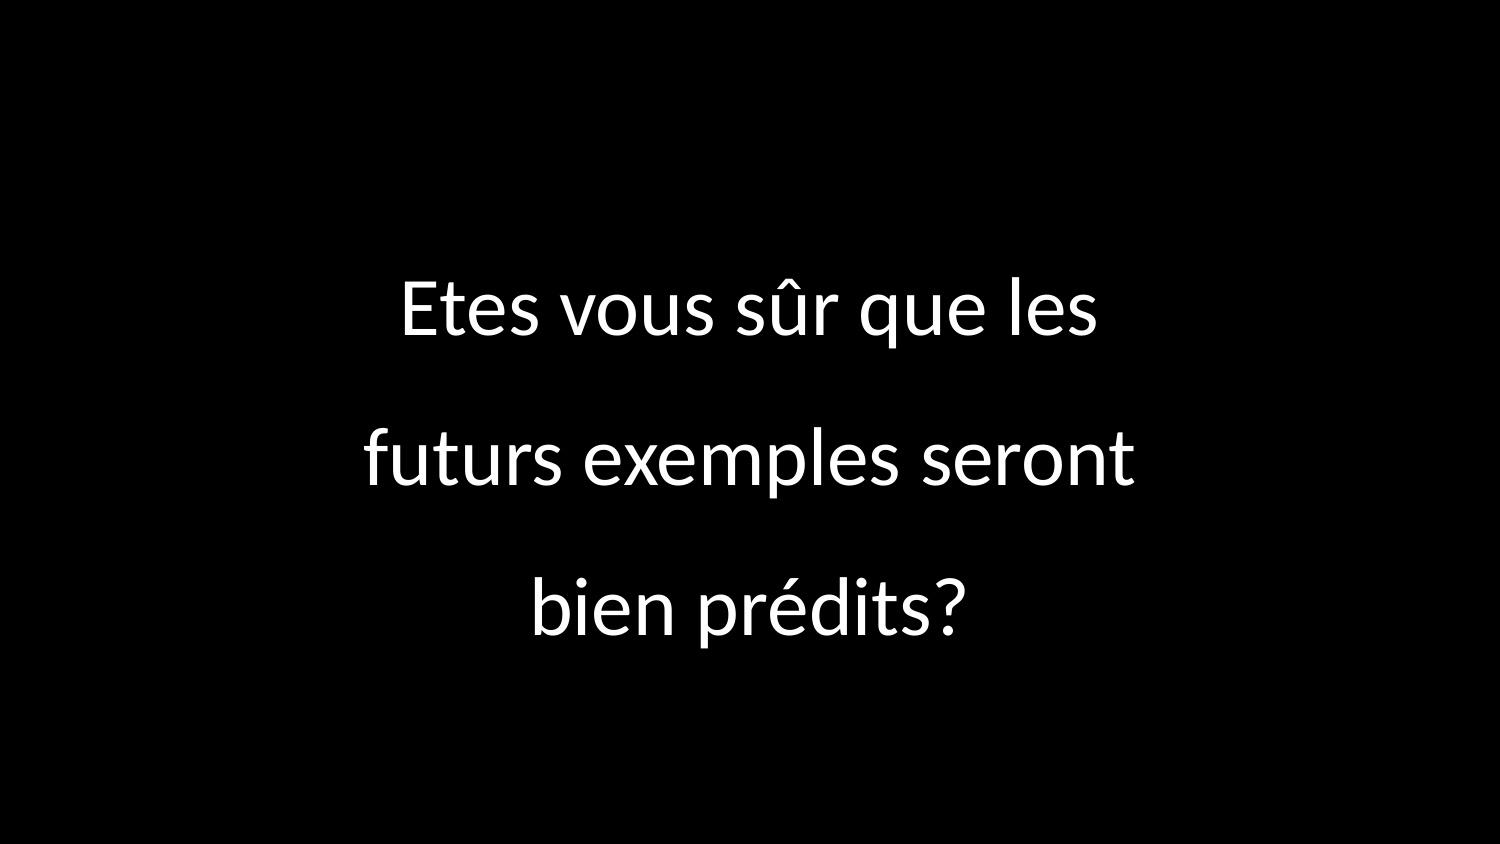

Etes vous sûr que les futurs exemples seront bien prédits?